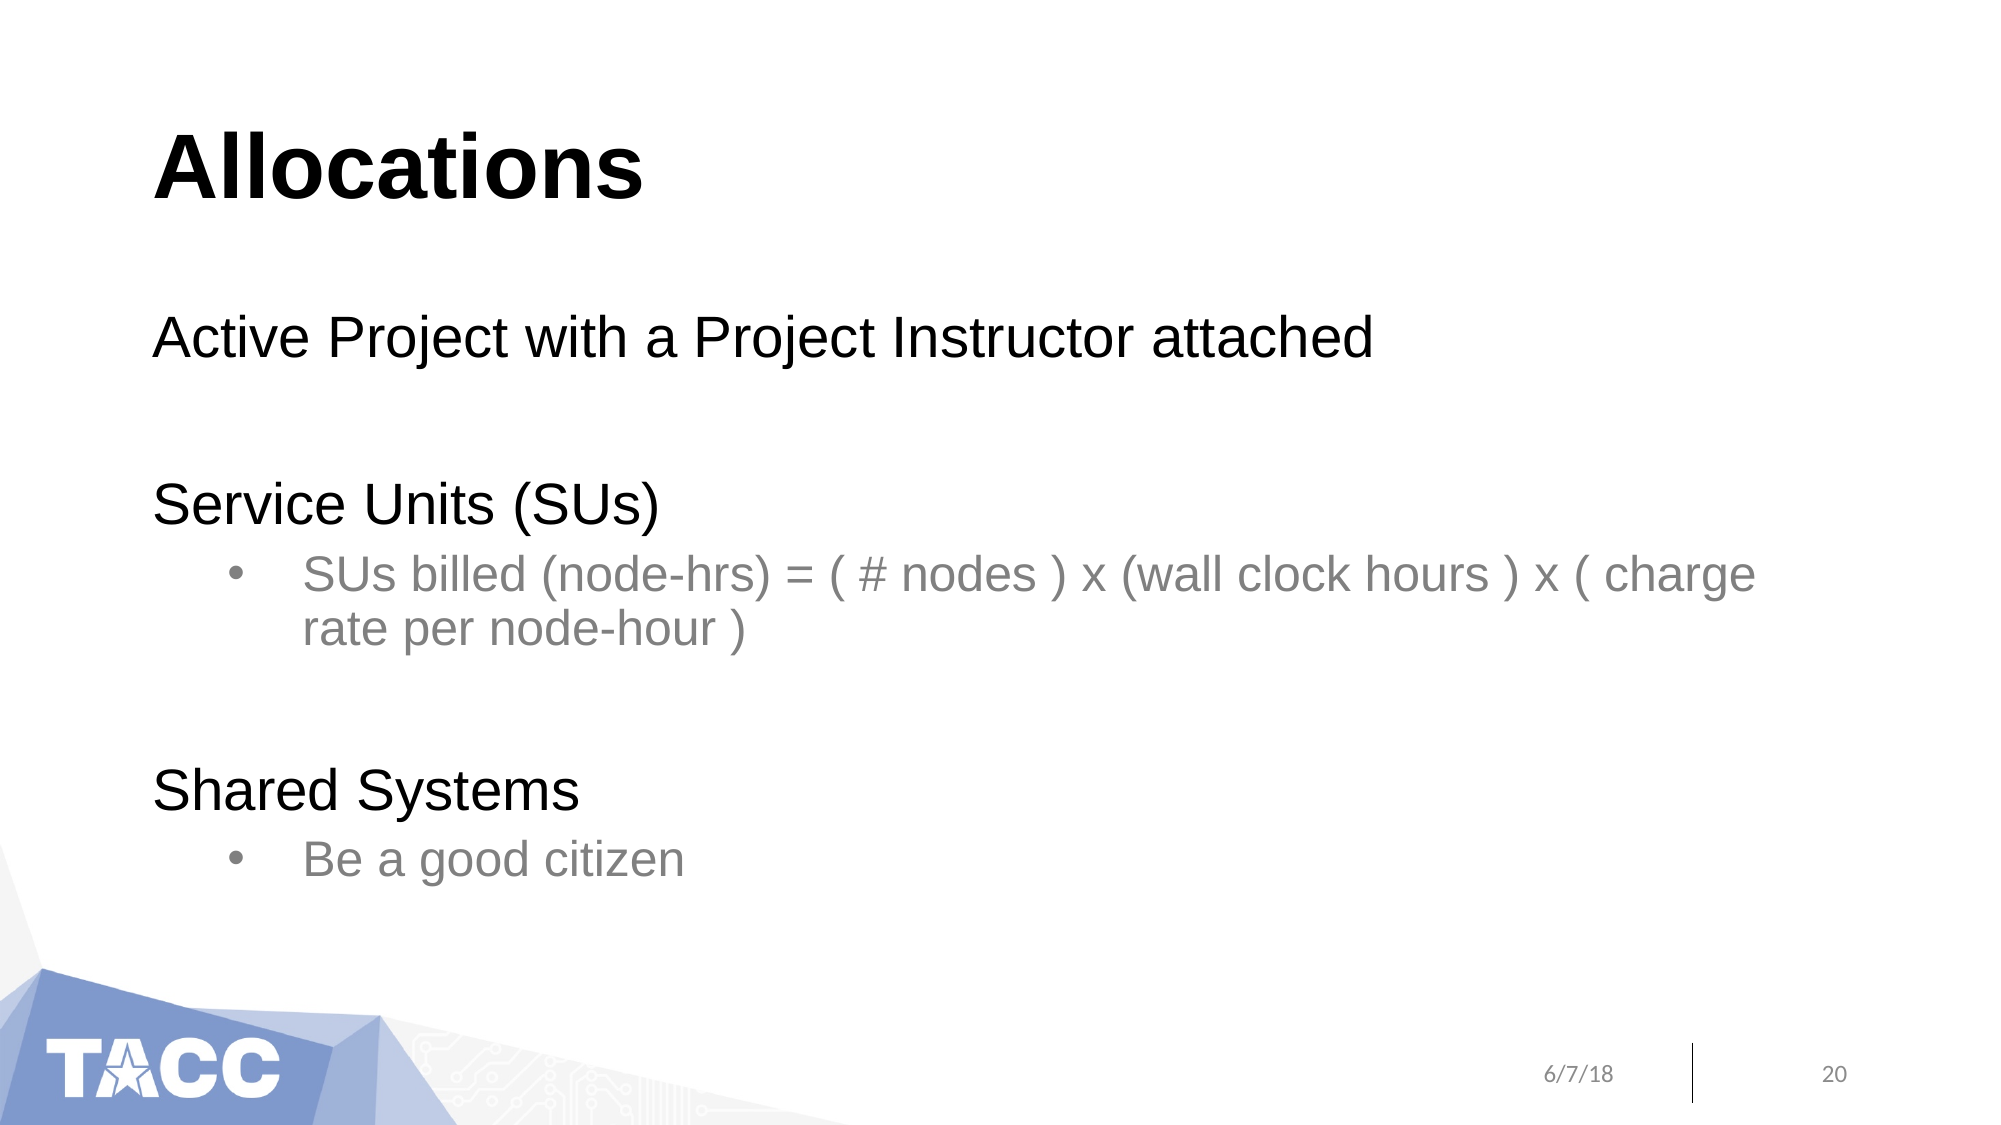

# Allocations
Active Project with a Project Instructor attached

Service Units (SUs)
SUs billed (node-hrs) = ( # nodes ) x (wall clock hours ) x ( charge rate per node-hour )

Shared Systems
Be a good citizen

6/7/18
20